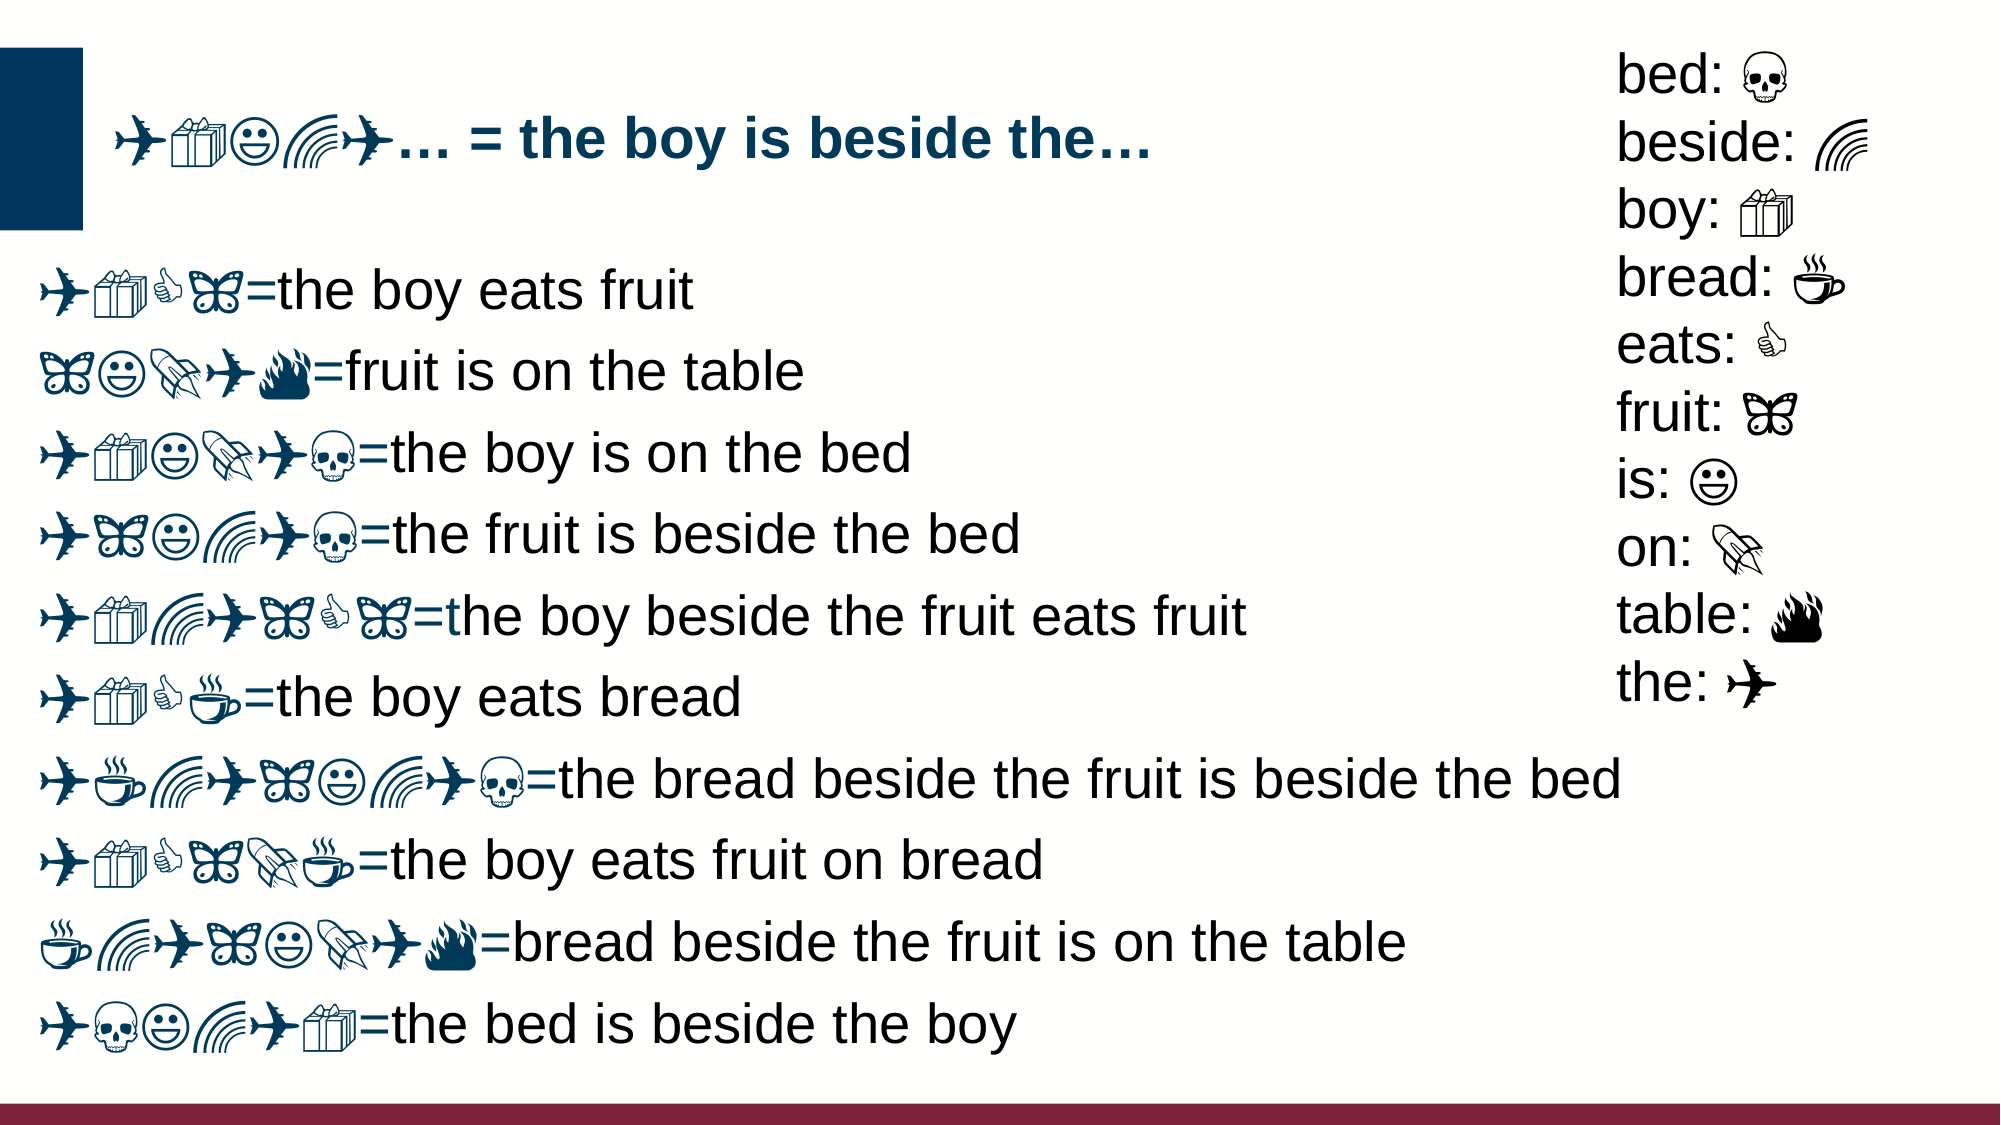

bed: 💀
beside: 🌈
boy: 🎁
bread: ☕
eats: 👍
fruit: 🦋
is: 😃
on: 🚀
table: 🔥
the: ✈
# ✈🎁😃🌈✈… = the boy is beside the…
✈🎁👍🦋=the boy eats fruit
🦋😃🚀✈🔥=fruit is on the table
✈🎁😃🚀✈💀=the boy is on the bed
✈🦋😃🌈✈💀=the fruit is beside the bed
✈🎁🌈✈🦋👍🦋=the boy beside the fruit eats fruit
✈🎁👍☕=the boy eats bread
✈☕🌈✈🦋😃🌈✈💀=the bread beside the fruit is beside the bed
✈🎁👍🦋🚀☕=the boy eats fruit on bread
☕🌈✈🦋😃🚀✈🔥=bread beside the fruit is on the table
✈💀😃🌈✈🎁=the bed is beside the boy